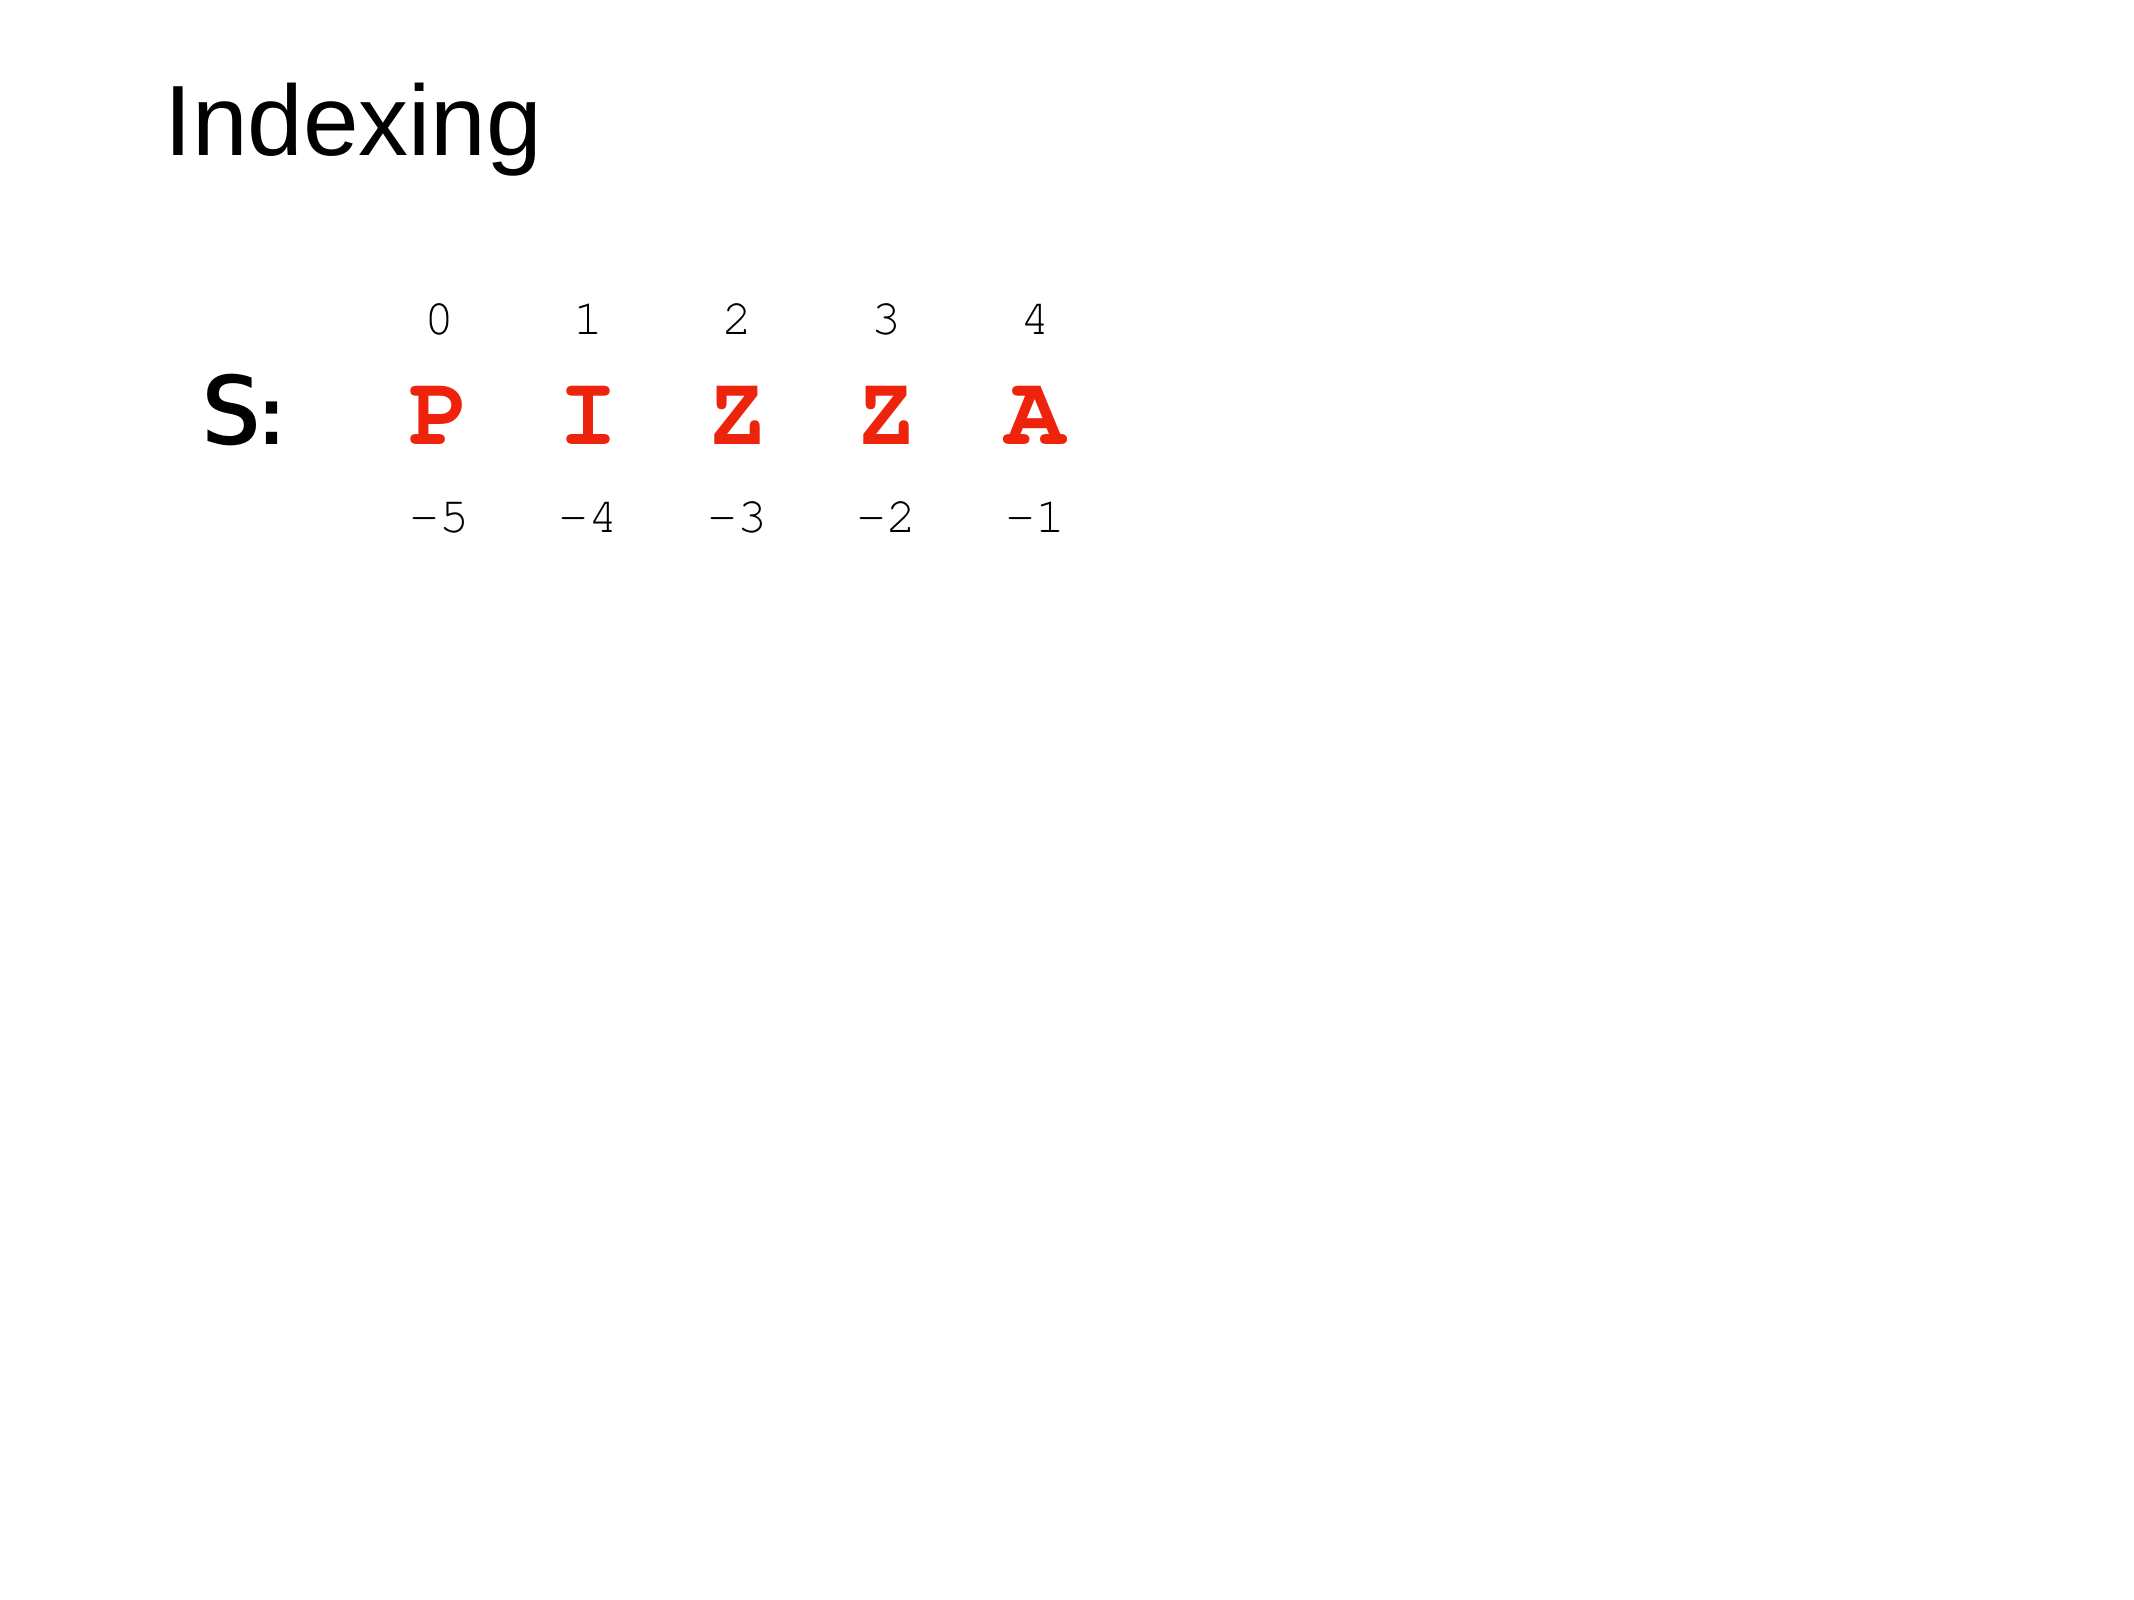

# Indexing
0
1
2
3
4
P
I
Z
Z
A
S:
-5
-4
-3
-2
-1